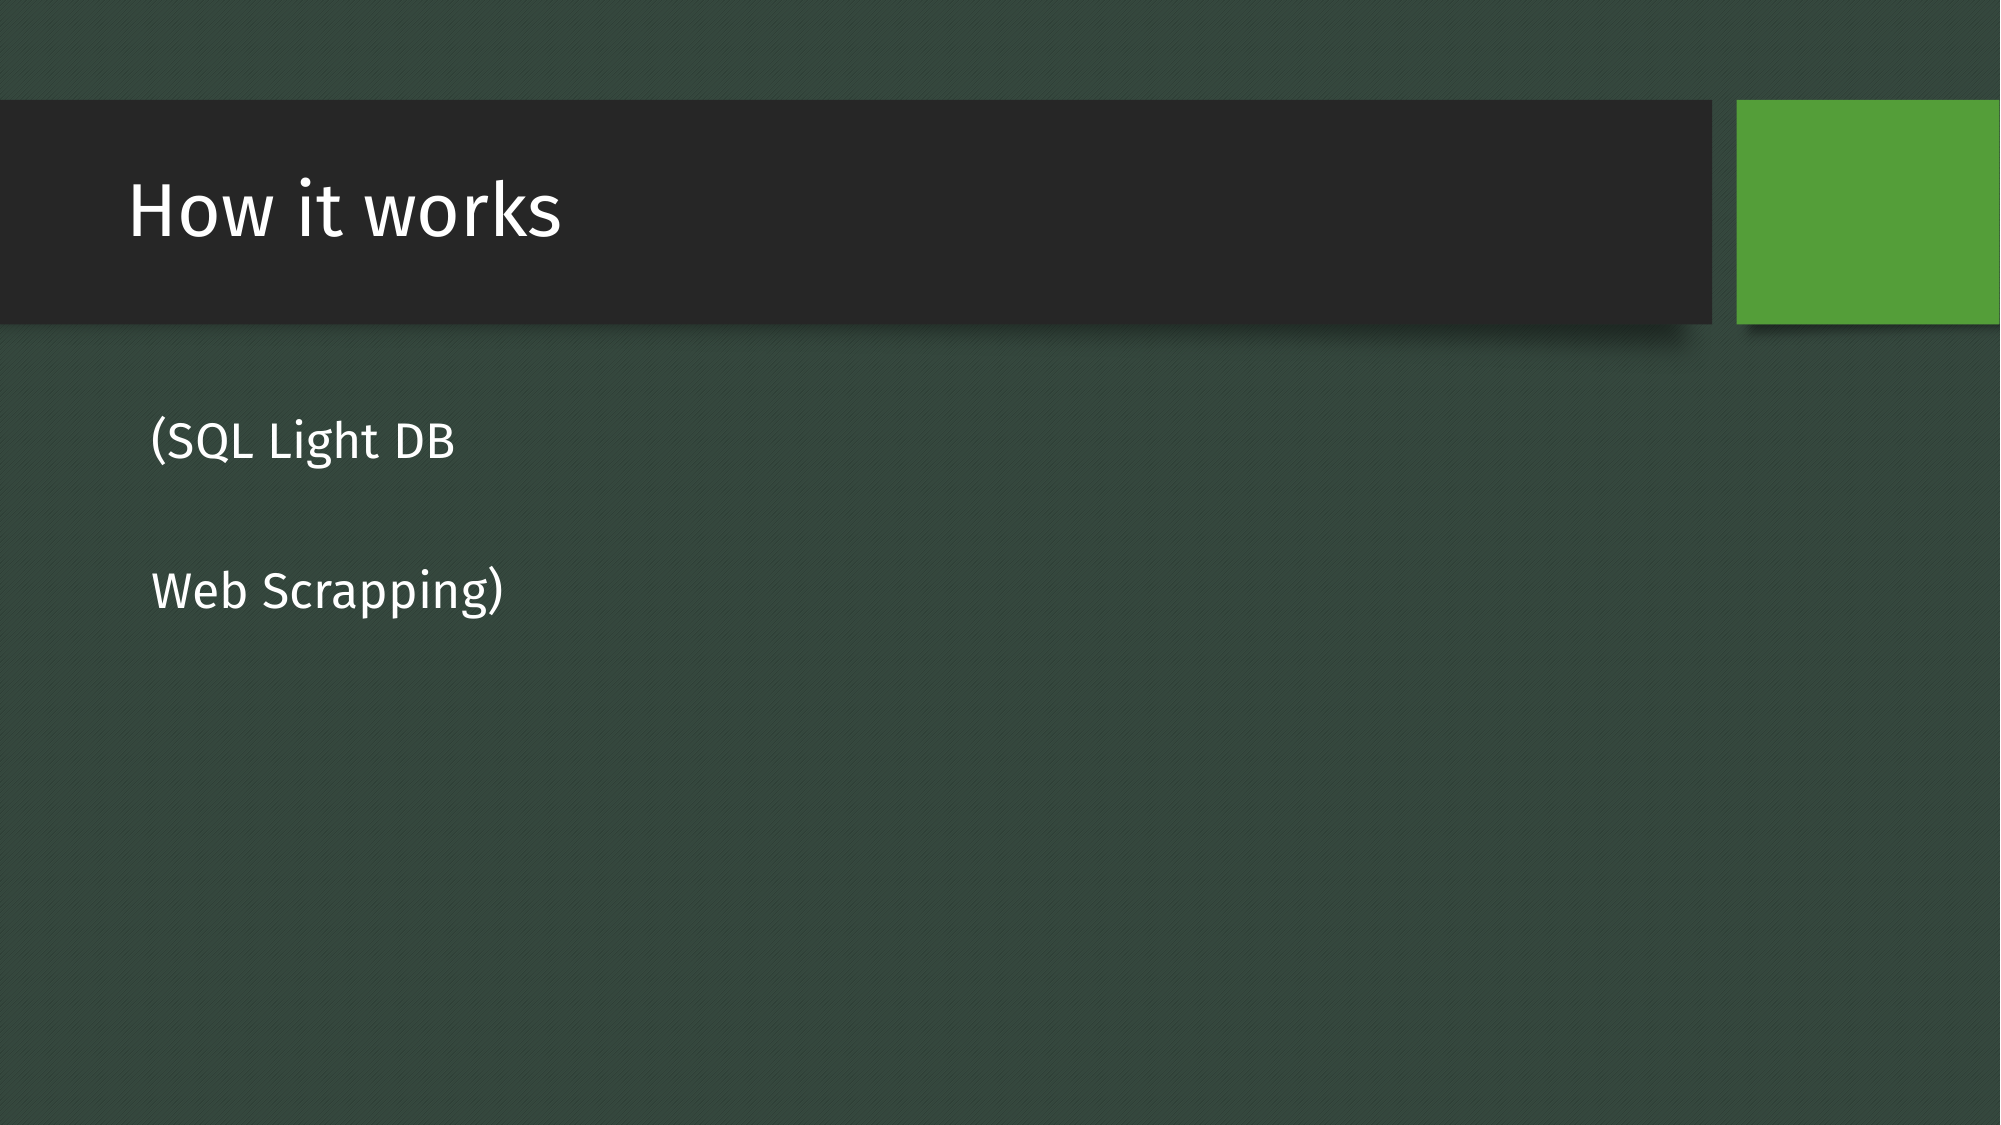

# How it works

(SQL Light DB

Web Scrapping)